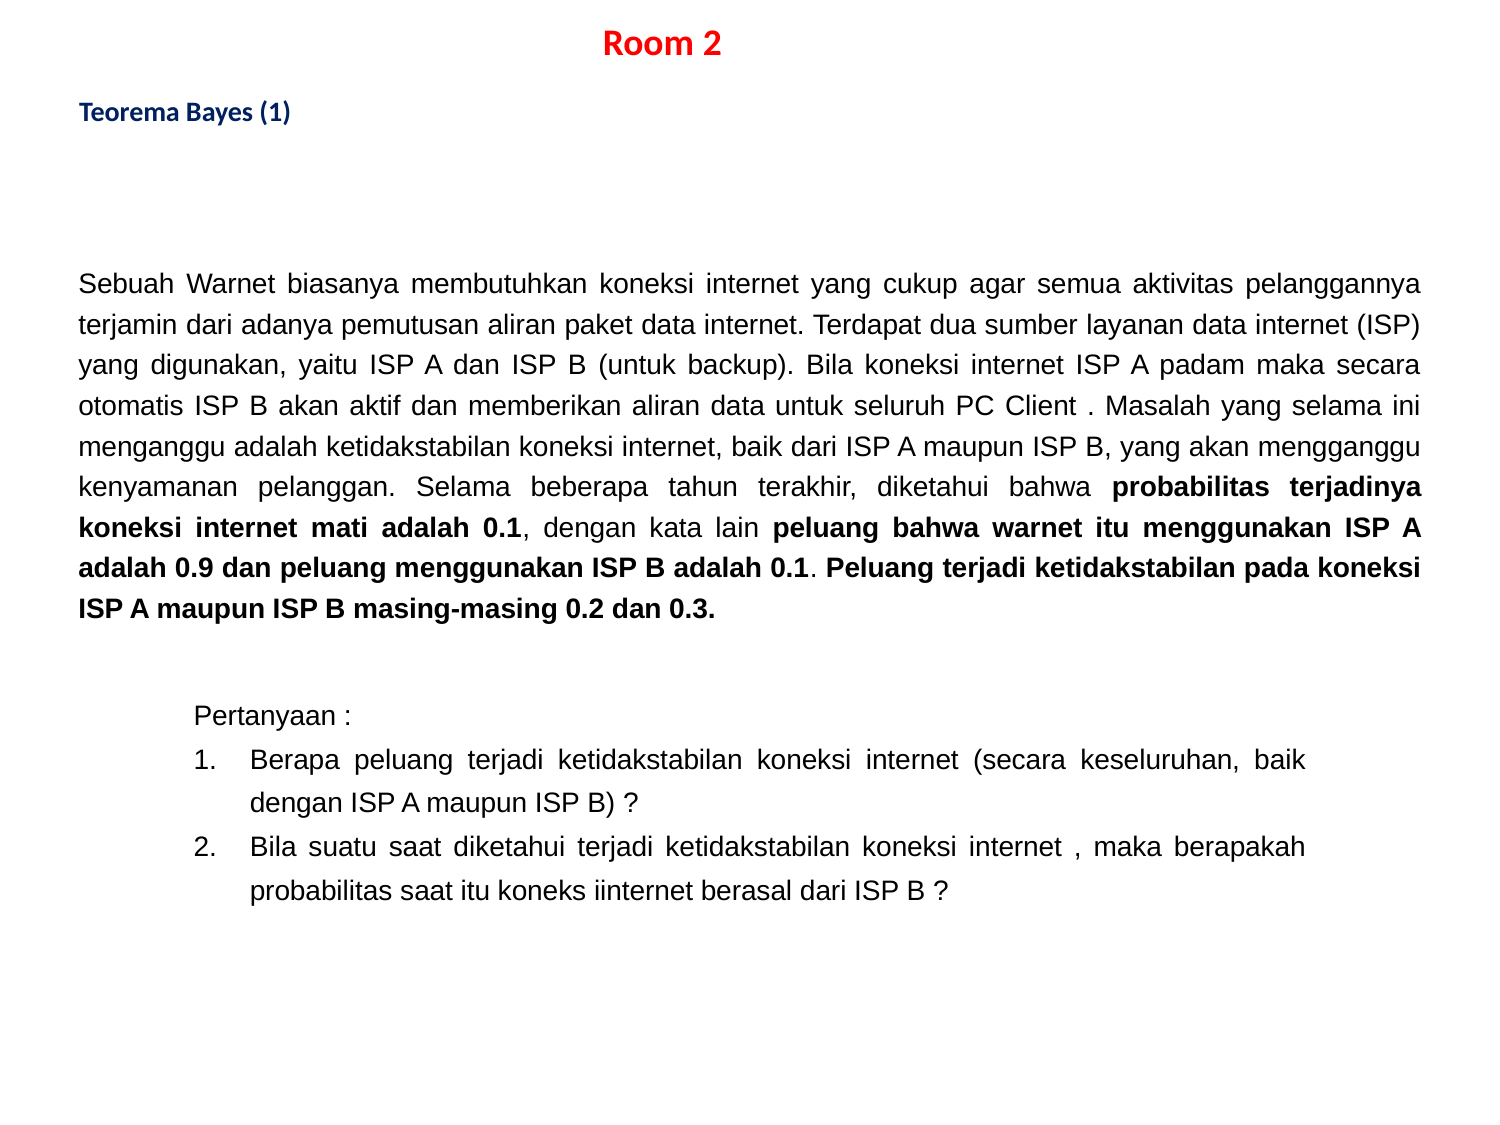

Room 2
Teorema Bayes (1)
# Sebuah Warnet biasanya membutuhkan koneksi internet yang cukup agar semua aktivitas pelanggannya terjamin dari adanya pemutusan aliran paket data internet. Terdapat dua sumber layanan data internet (ISP) yang digunakan, yaitu ISP A dan ISP B (untuk backup). Bila koneksi internet ISP A padam maka secara otomatis ISP B akan aktif dan memberikan aliran data untuk seluruh PC Client . Masalah yang selama ini menganggu adalah ketidakstabilan koneksi internet, baik dari ISP A maupun ISP B, yang akan mengganggu kenyamanan pelanggan. Selama beberapa tahun terakhir, diketahui bahwa probabilitas terjadinya koneksi internet mati adalah 0.1, dengan kata lain peluang bahwa warnet itu menggunakan ISP A adalah 0.9 dan peluang menggunakan ISP B adalah 0.1. Peluang terjadi ketidakstabilan pada koneksi ISP A maupun ISP B masing-masing 0.2 dan 0.3.

Pertanyaan :
Berapa peluang terjadi ketidakstabilan koneksi internet (secara keseluruhan, baik dengan ISP A maupun ISP B) ?
Bila suatu saat diketahui terjadi ketidakstabilan koneksi internet , maka berapakah probabilitas saat itu koneks iinternet berasal dari ISP B ?